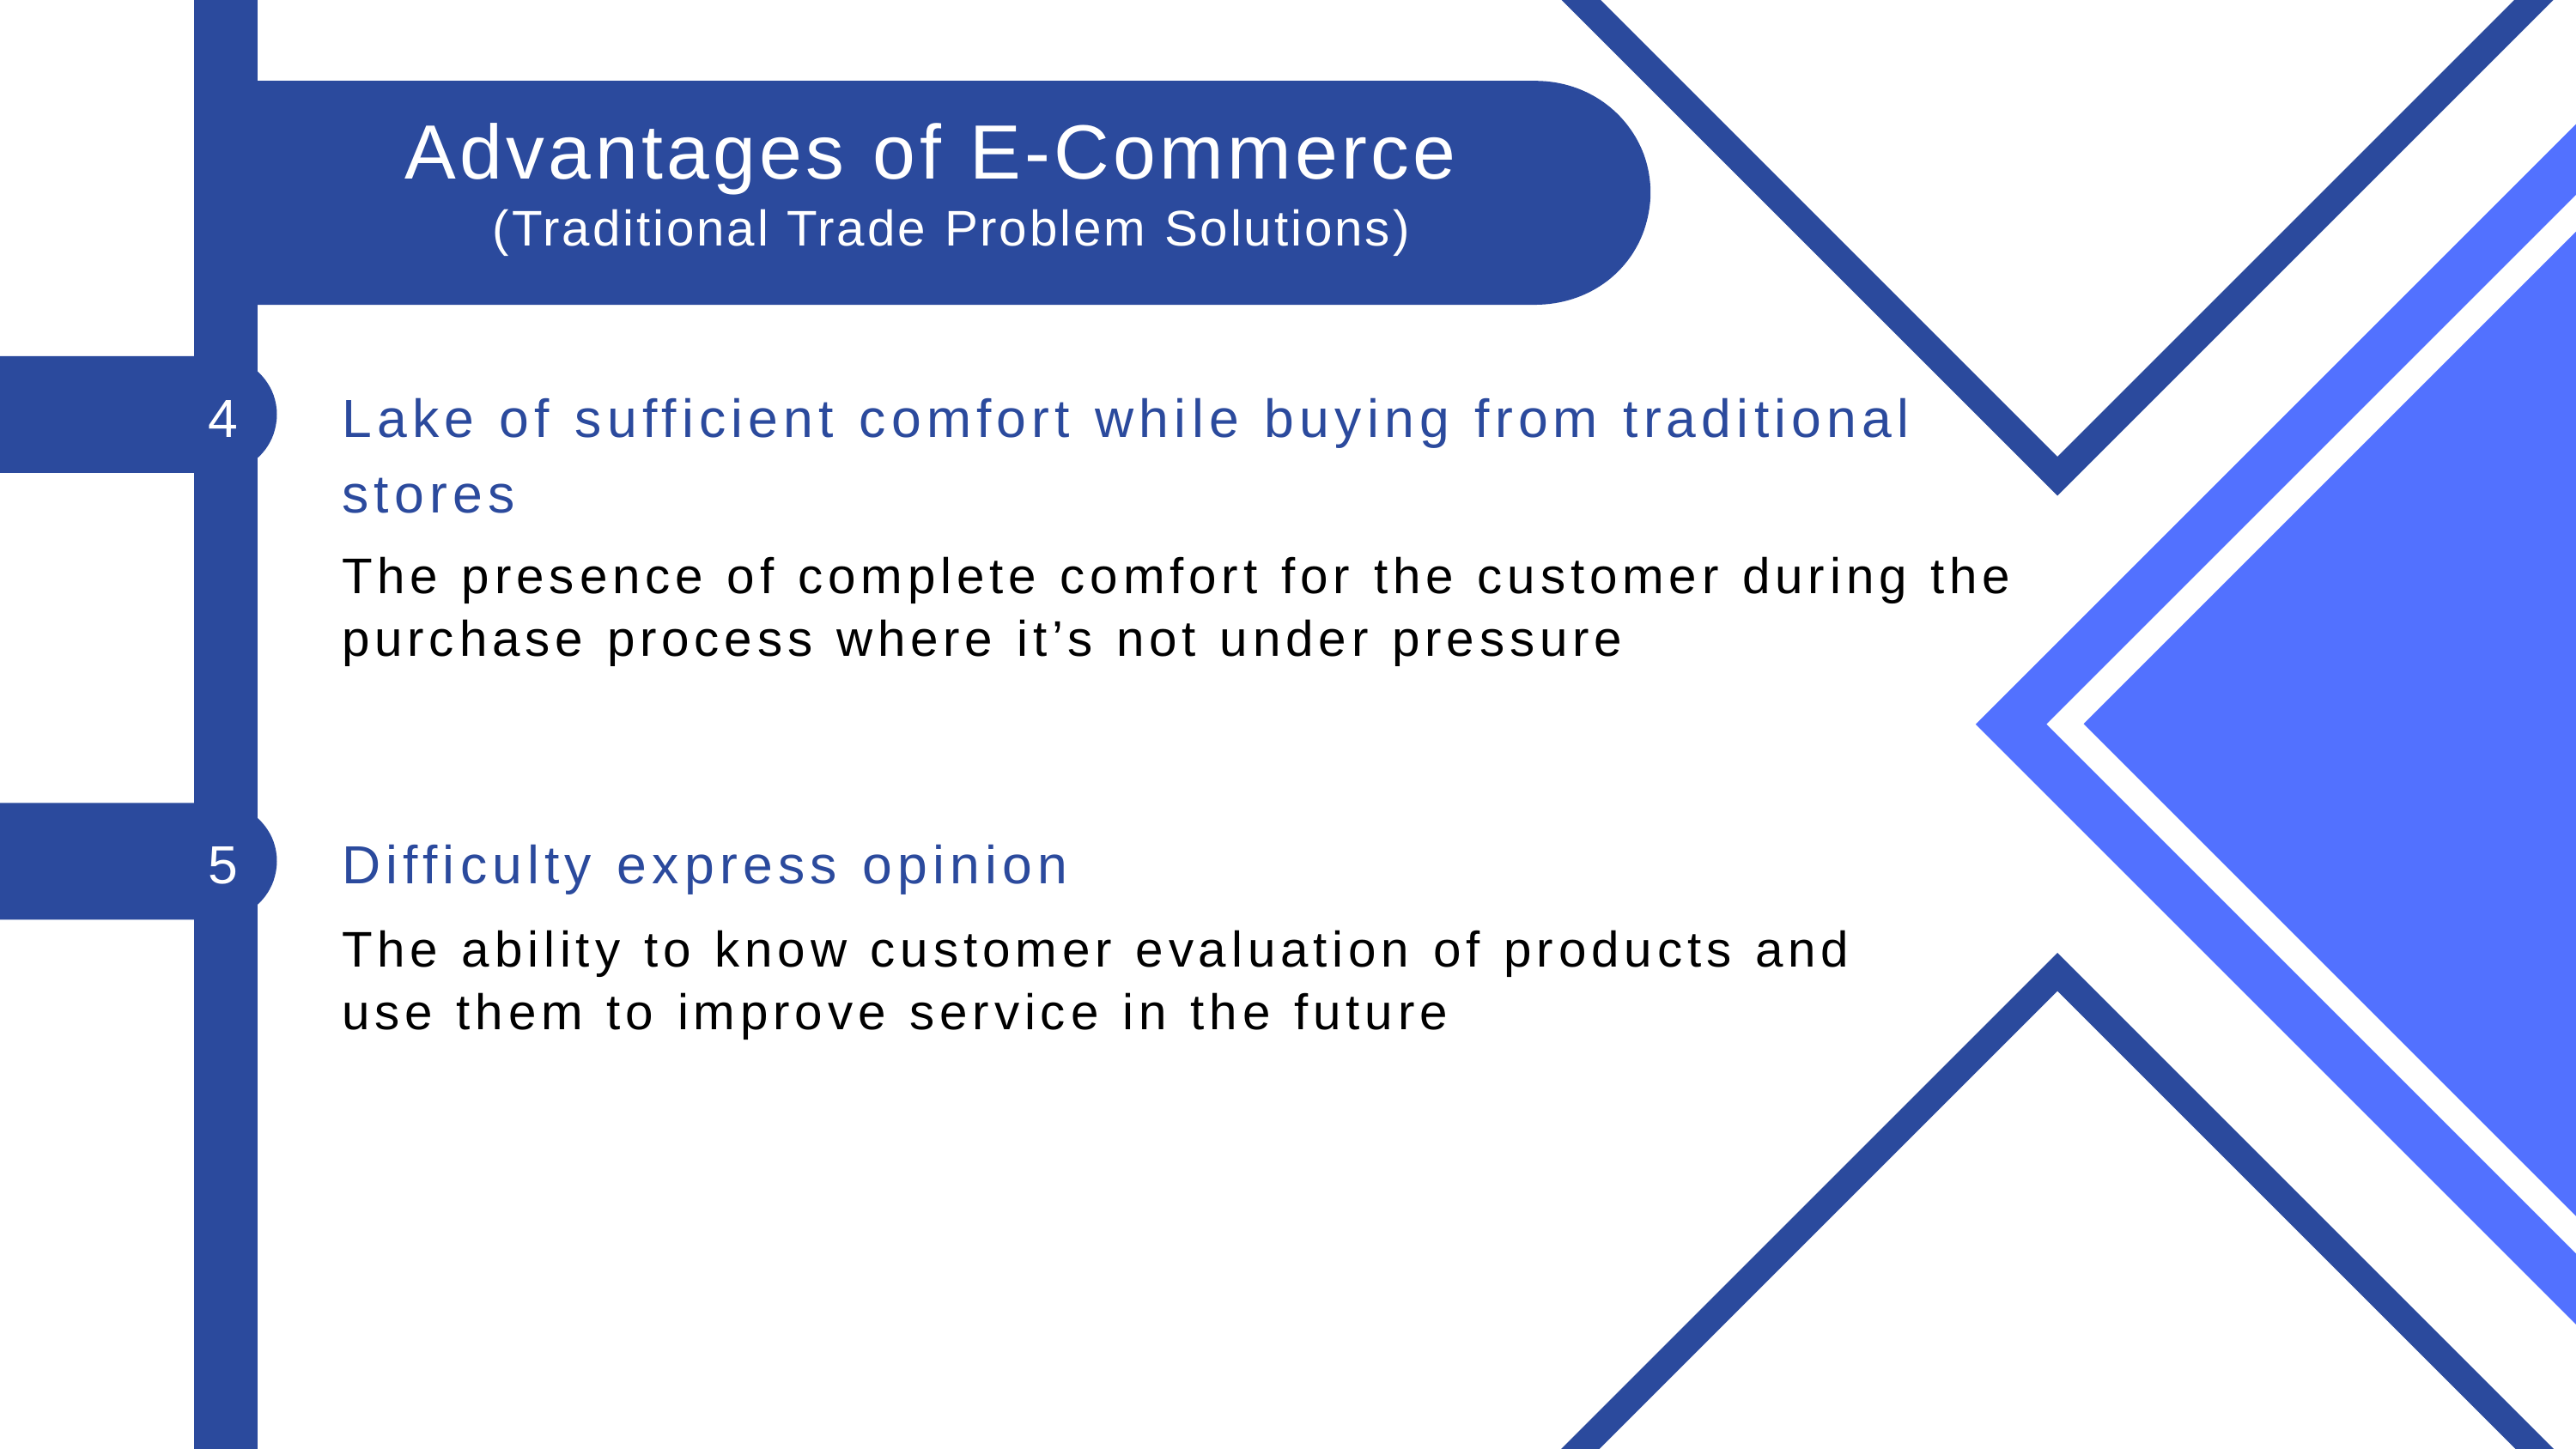

Advantages of E-Commerce
 (Traditional Trade Problem Solutions)

4
Lake of sufficient comfort while buying from traditional stores​
The presence of complete comfort for the customer during the purchase process where it’s not under pressure

5
Difficulty express opinion
The ability to know customer evaluation of products and use them to improve service in the future